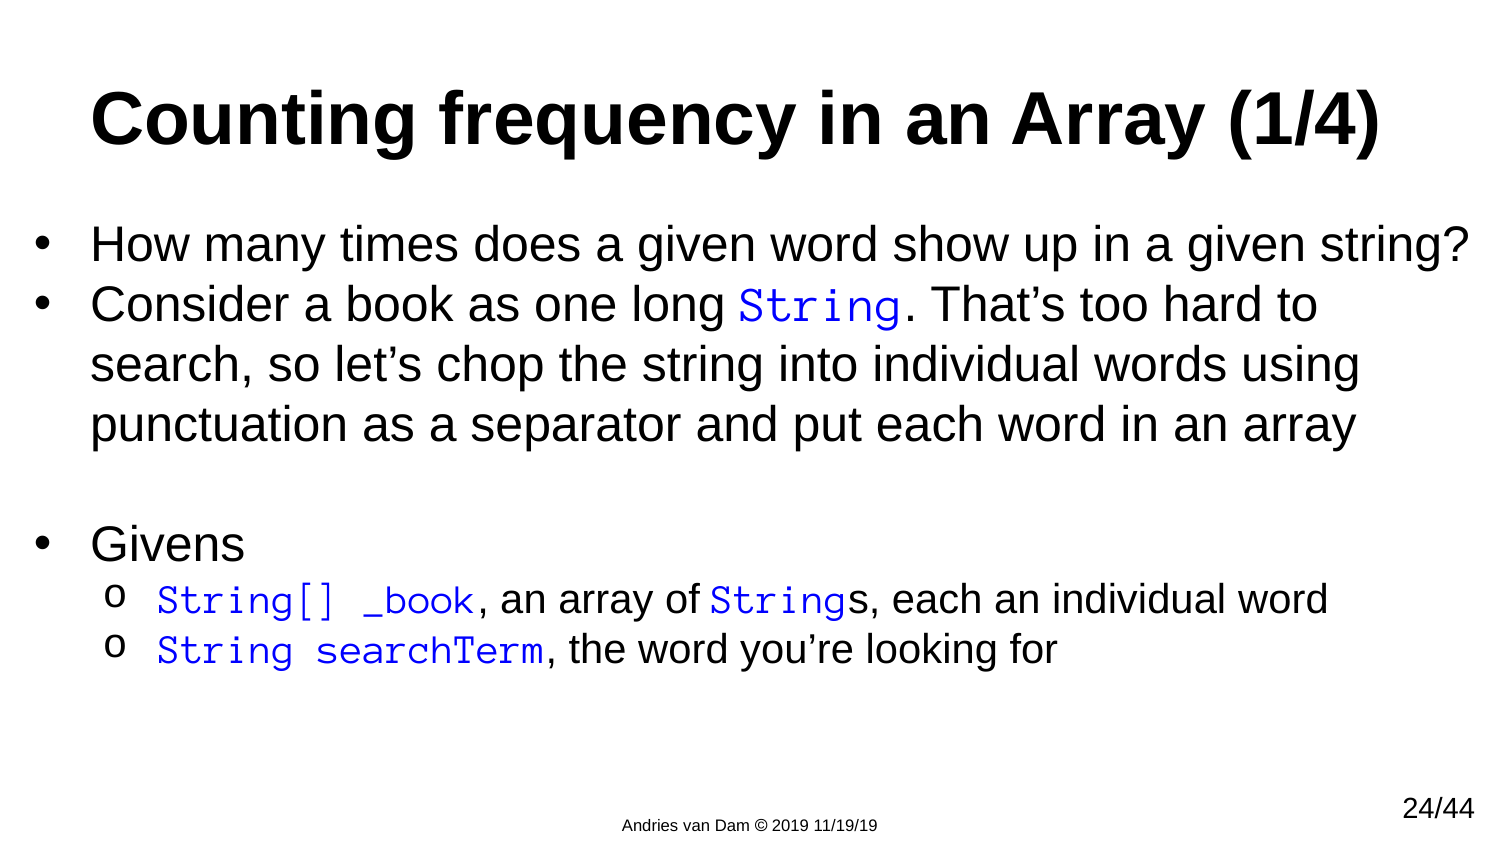

# Counting frequency in an Array (1/4)
How many times does a given word show up in a given string?
Consider a book as one long String. That’s too hard to search, so let’s chop the string into individual words using punctuation as a separator and put each word in an array

Givens
String[] _book, an array of Strings, each an individual word
String searchTerm, the word you’re looking for